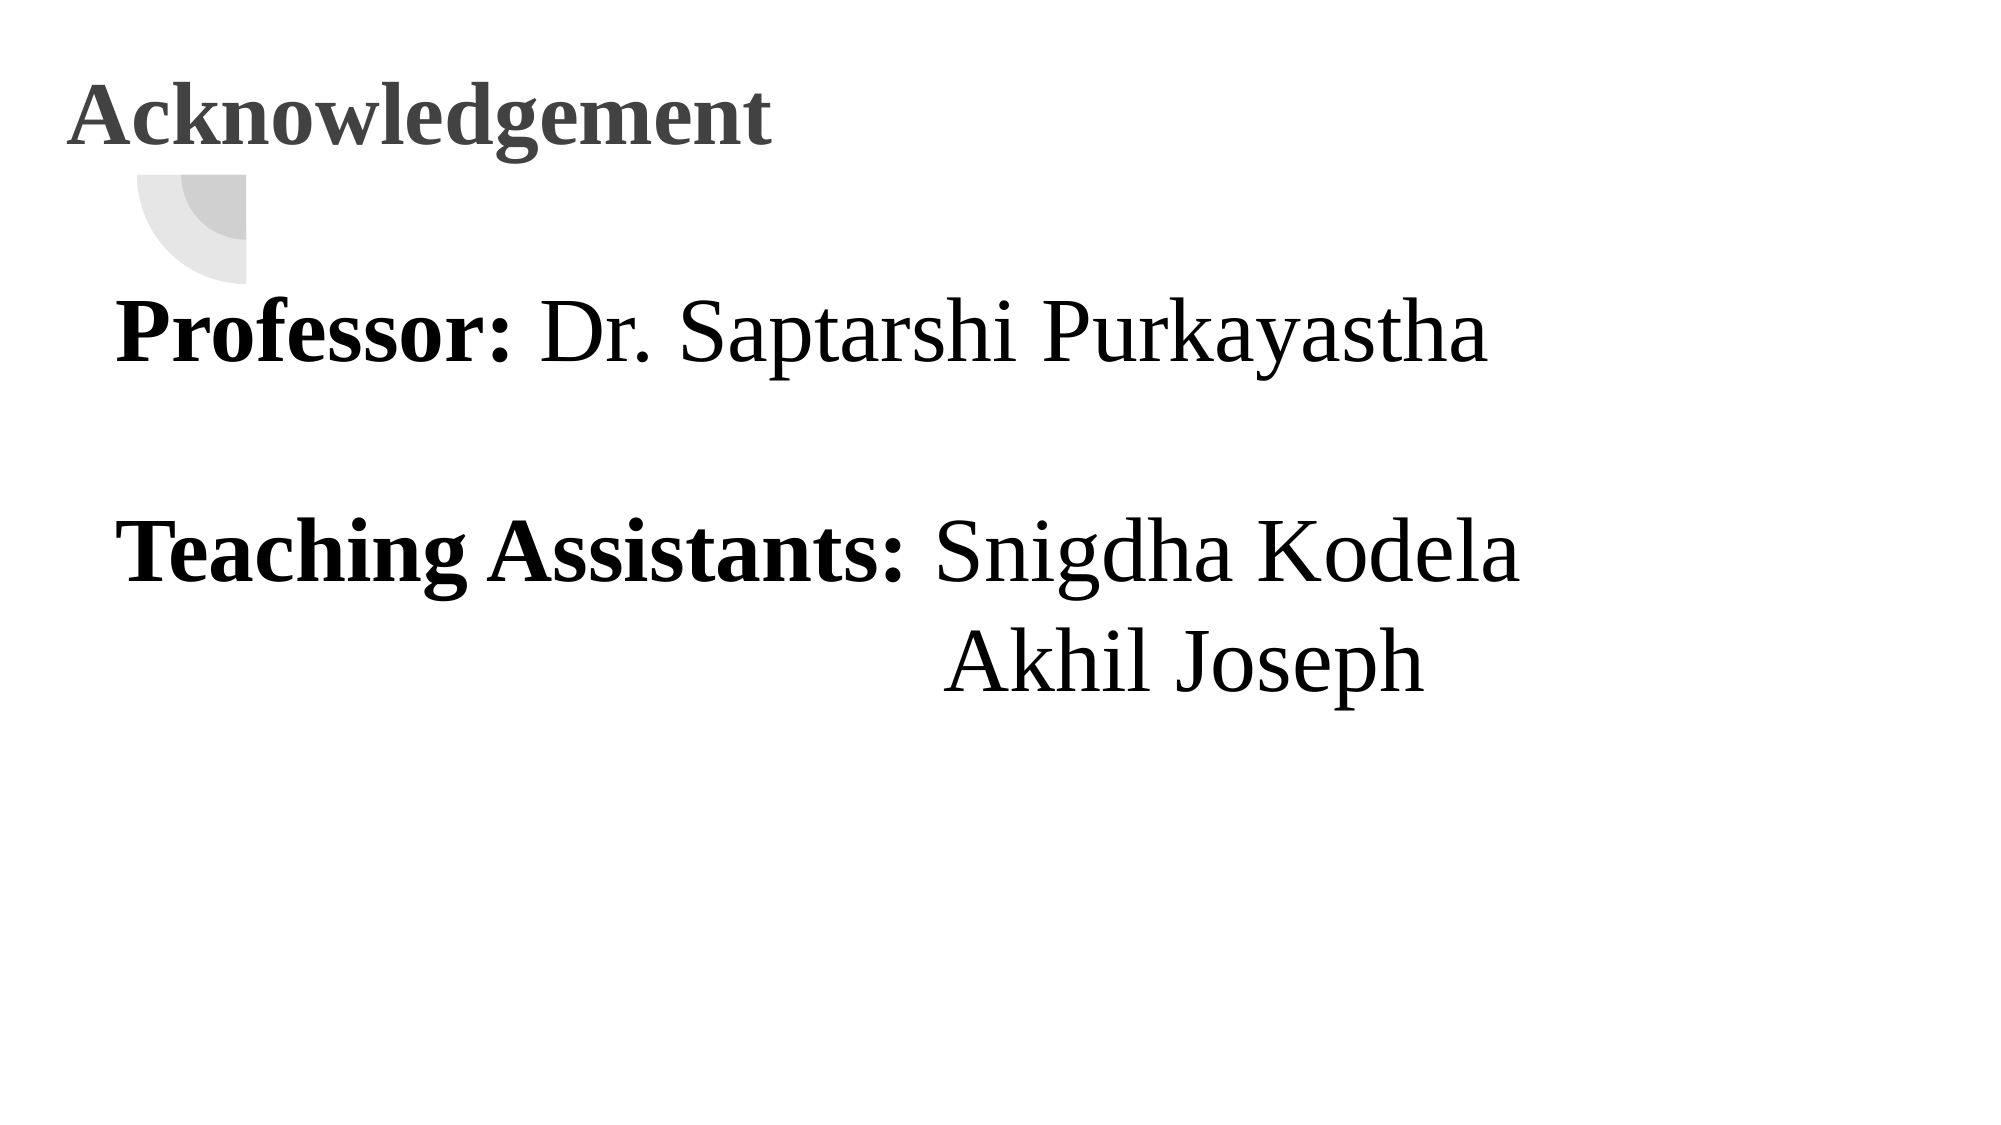

# Acknowledgement
Professor: Dr. Saptarshi Purkayastha

Teaching Assistants: Snigdha Kodela
                                    Akhil Joseph